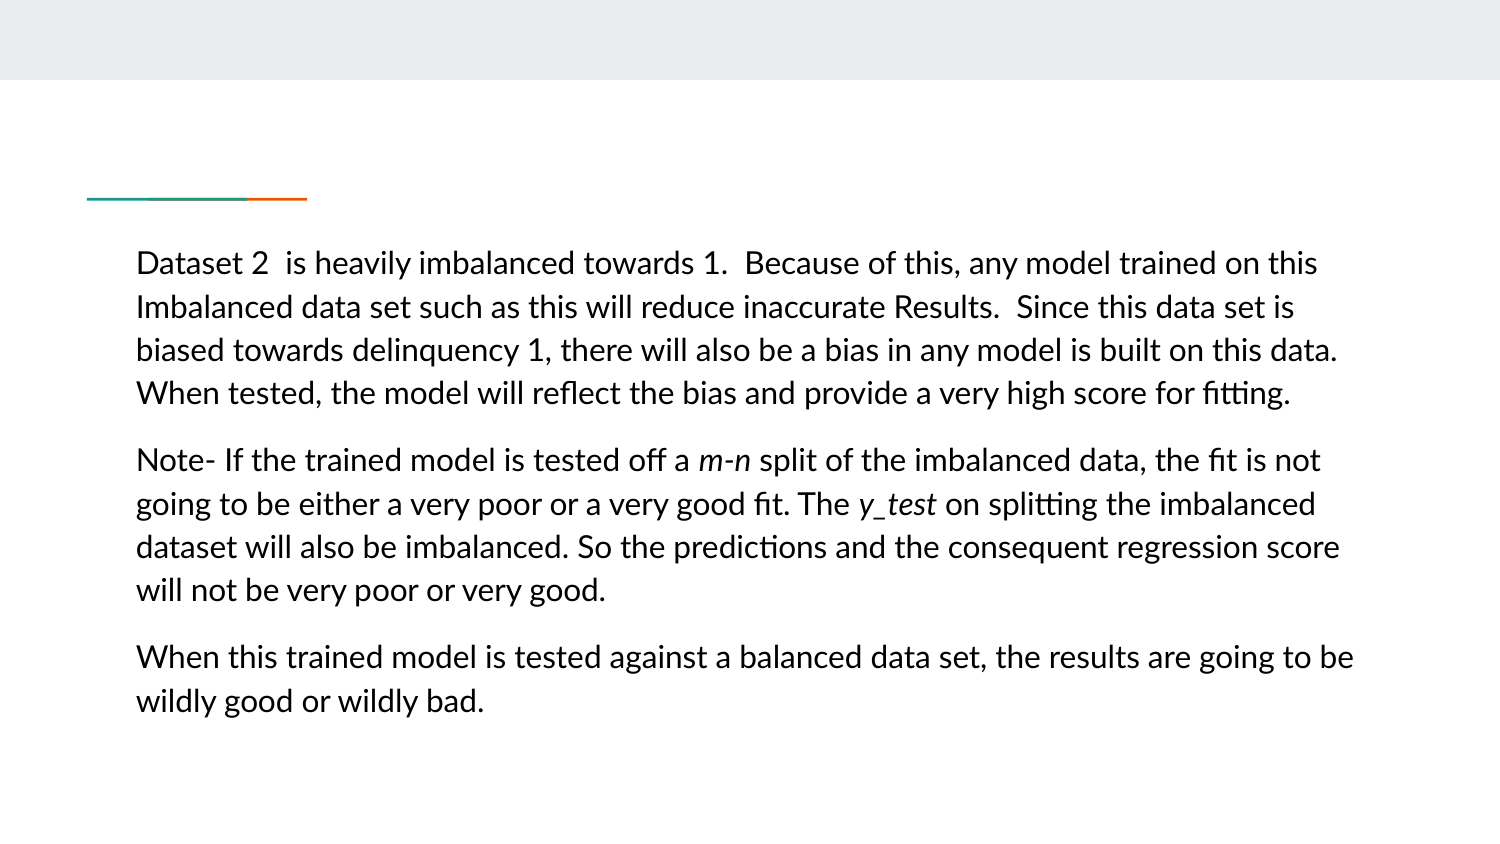

Dataset 2  is heavily imbalanced towards 1.  Because of this, any model trained on this Imbalanced data set such as this will reduce inaccurate Results.  Since this data set is biased towards delinquency 1, there will also be a bias in any model is built on this data.  When tested, the model will reflect the bias and provide a very high score for fitting.
Note- If the trained model is tested off a m-n split of the imbalanced data, the fit is not going to be either a very poor or a very good fit. The y_test on splitting the imbalanced dataset will also be imbalanced. So the predictions and the consequent regression score will not be very poor or very good.
When this trained model is tested against a balanced data set, the results are going to be wildly good or wildly bad.